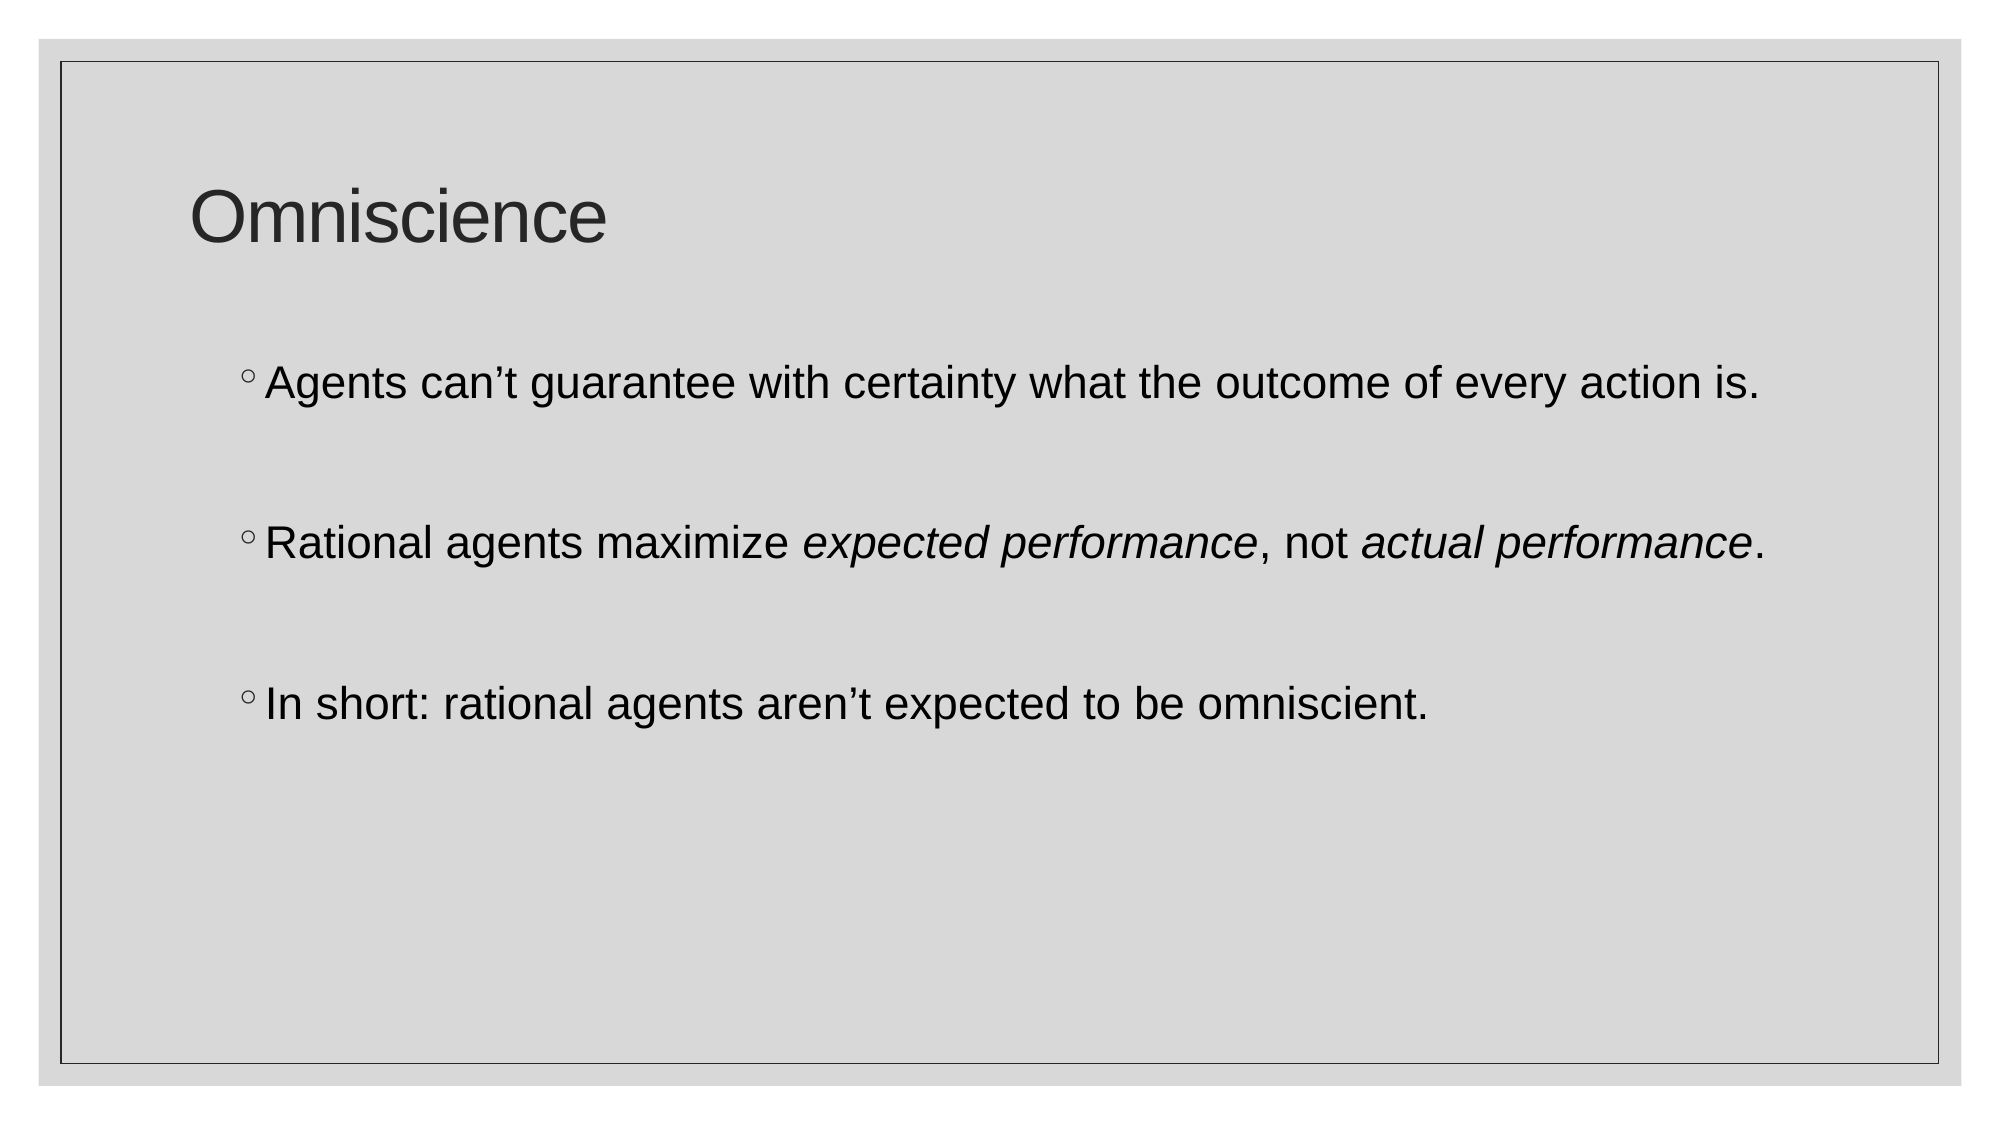

# Omniscience
Agents can’t guarantee with certainty what the outcome of every action is.

Rational agents maximize expected performance, not actual performance.

In short: rational agents aren’t expected to be omniscient.